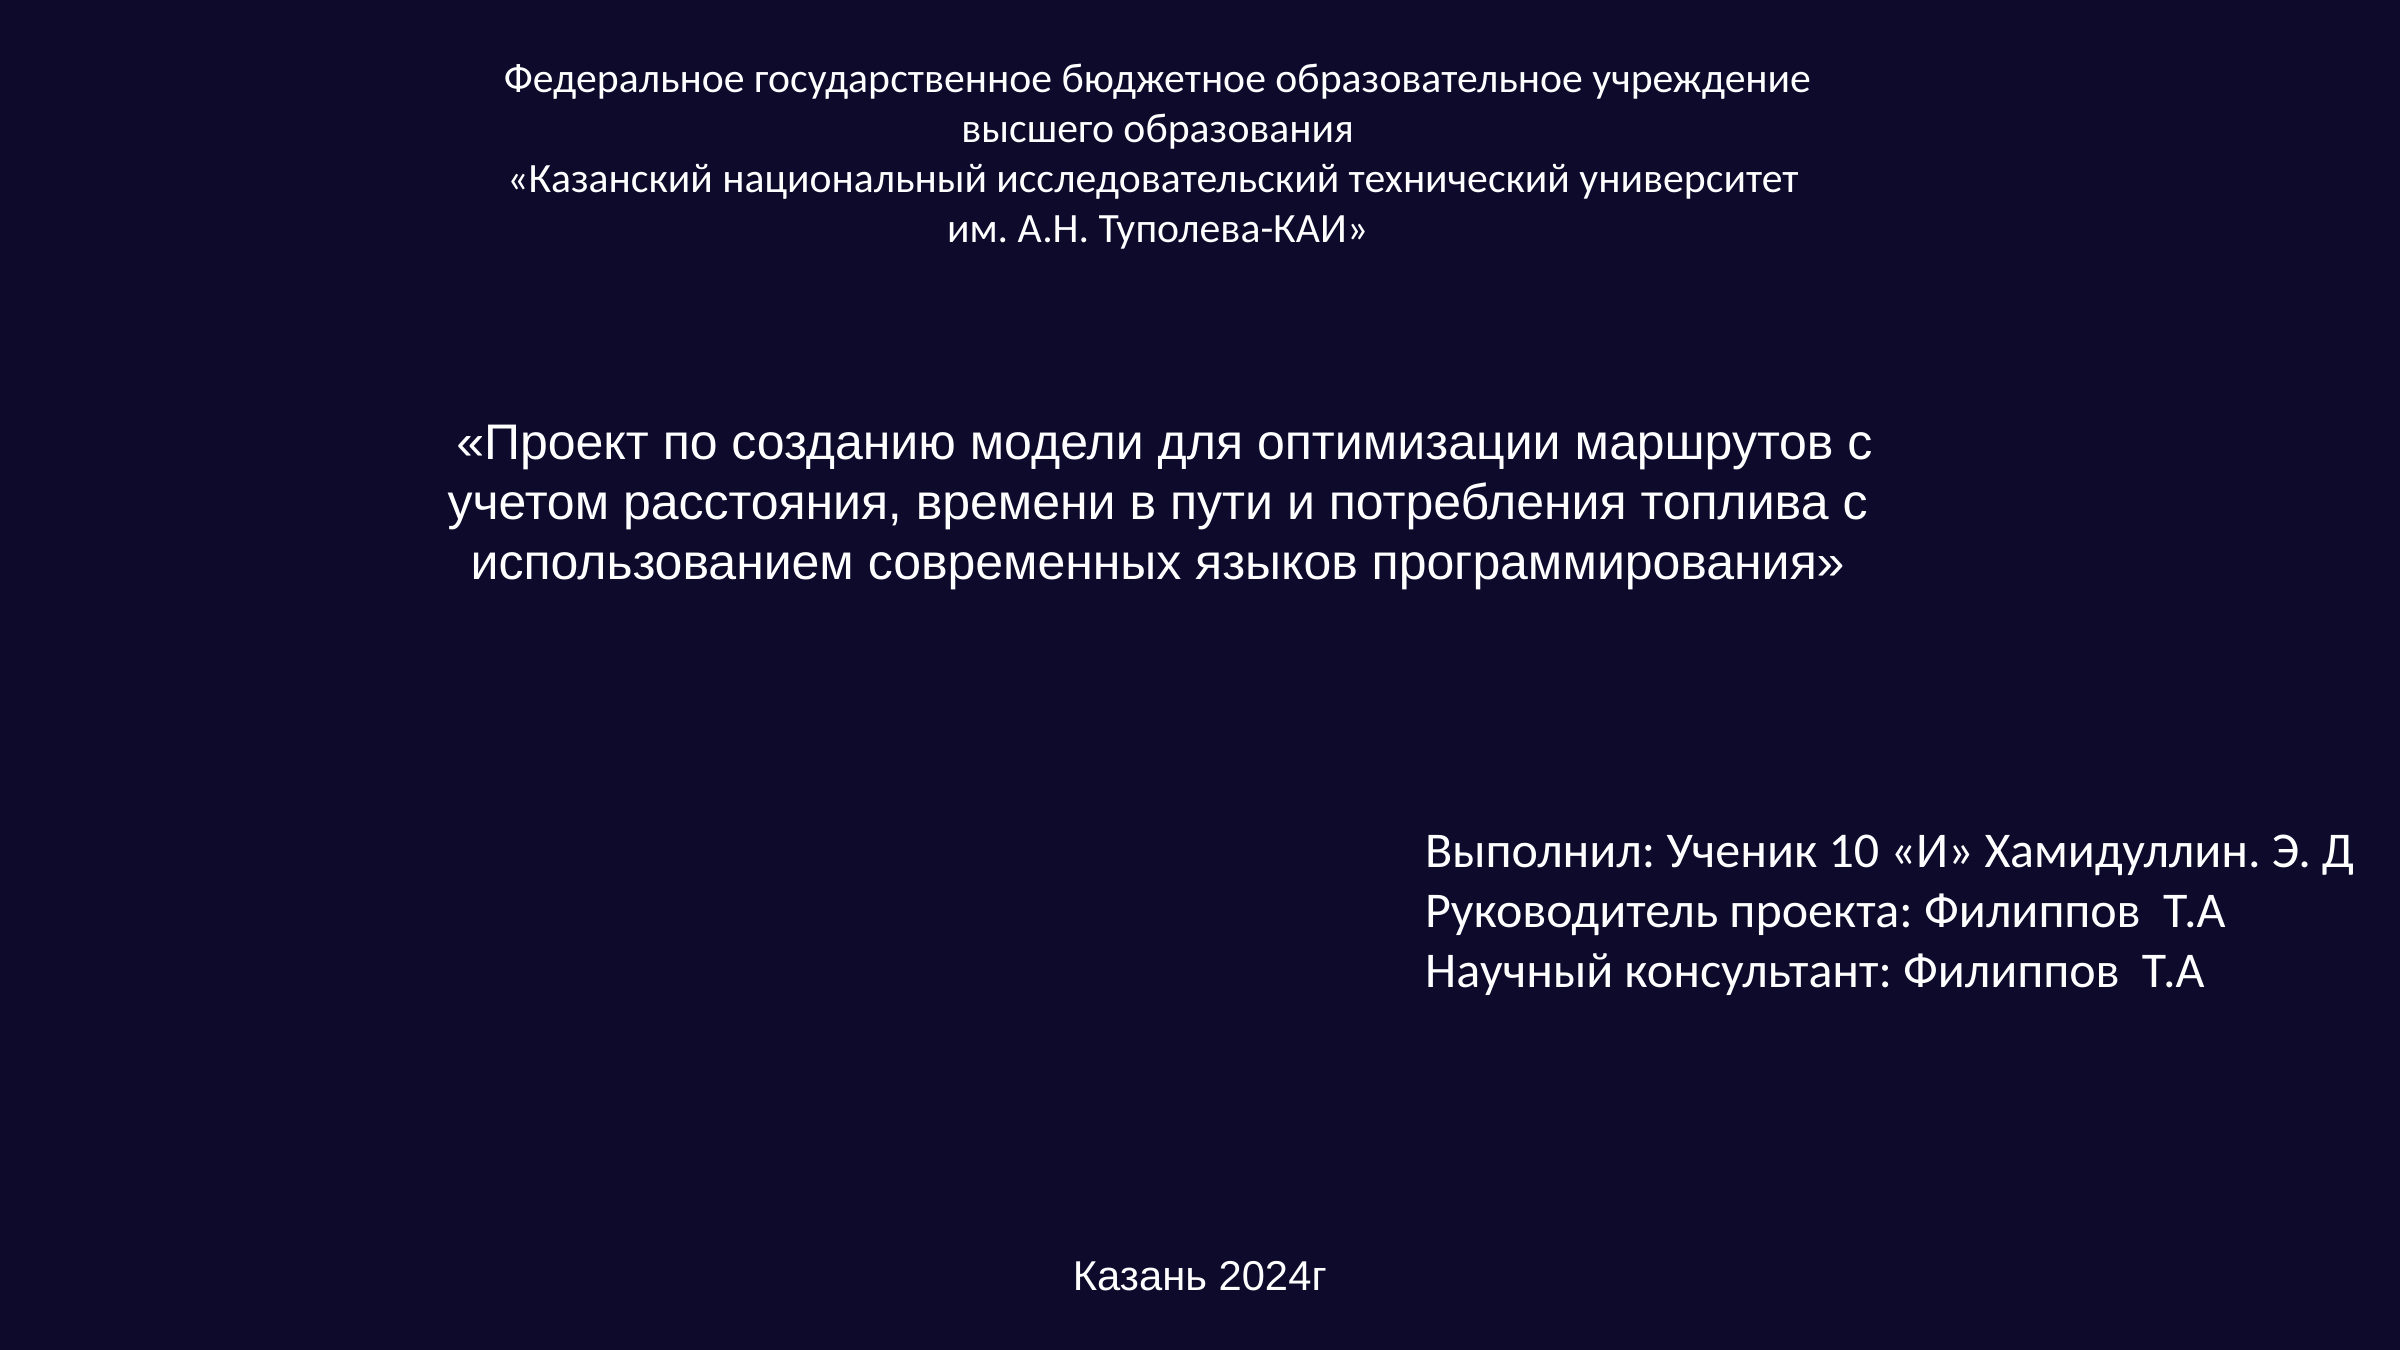

Федеральное государственное бюджетное образовательное учреждение
 высшего образования
«Казанский национальный исследовательский технический университет
им. А.Н. Туполева-КАИ»

 «Проект по созданию модели для оптимизации маршрутов с учетом расстояния, времени в пути и потребления топлива с использованием современных языков программирования»
Выполнил: Ученик 10 «И» Хамидуллин. Э. Д
Руководитель проекта: Филиппов  Т.А
Научный консультант: Филиппов  Т.А
Казань 2024г